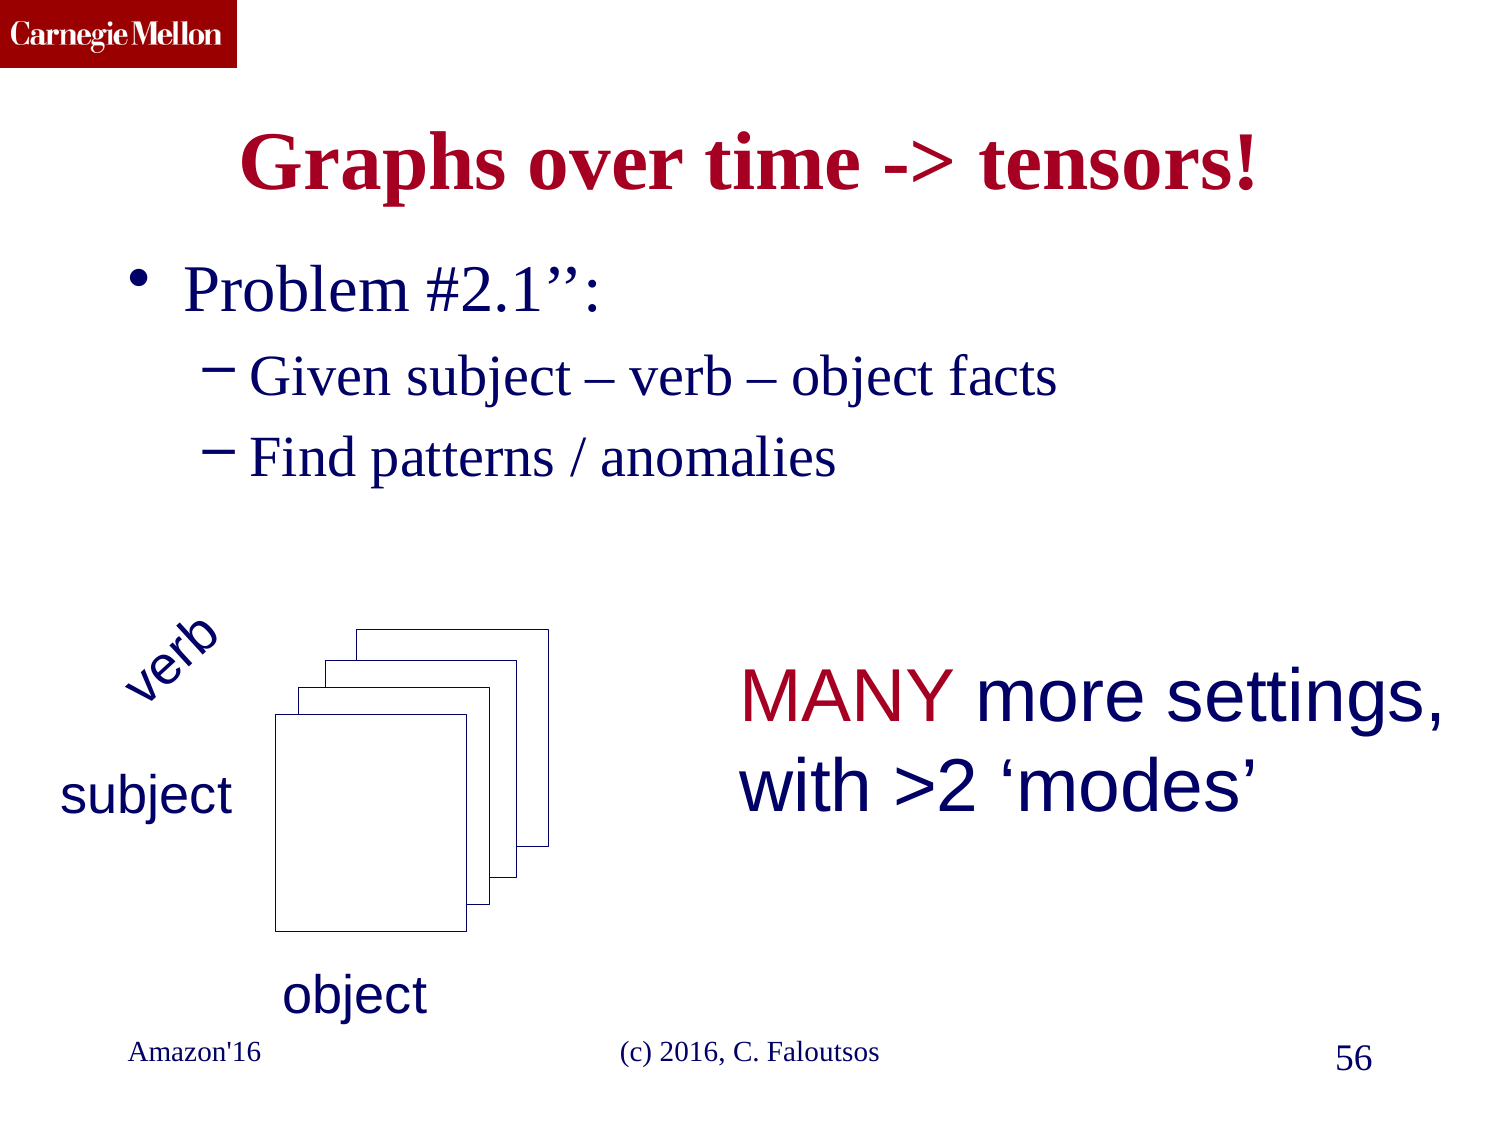

# Graphs over time -> tensors!
Problem #2.1’’:
Given subject – verb – object facts
Find patterns / anomalies
verb

MANY more settings,
with >2 ‘modes’

subject
object
Amazon'16
(c) 2016, C. Faloutsos
56